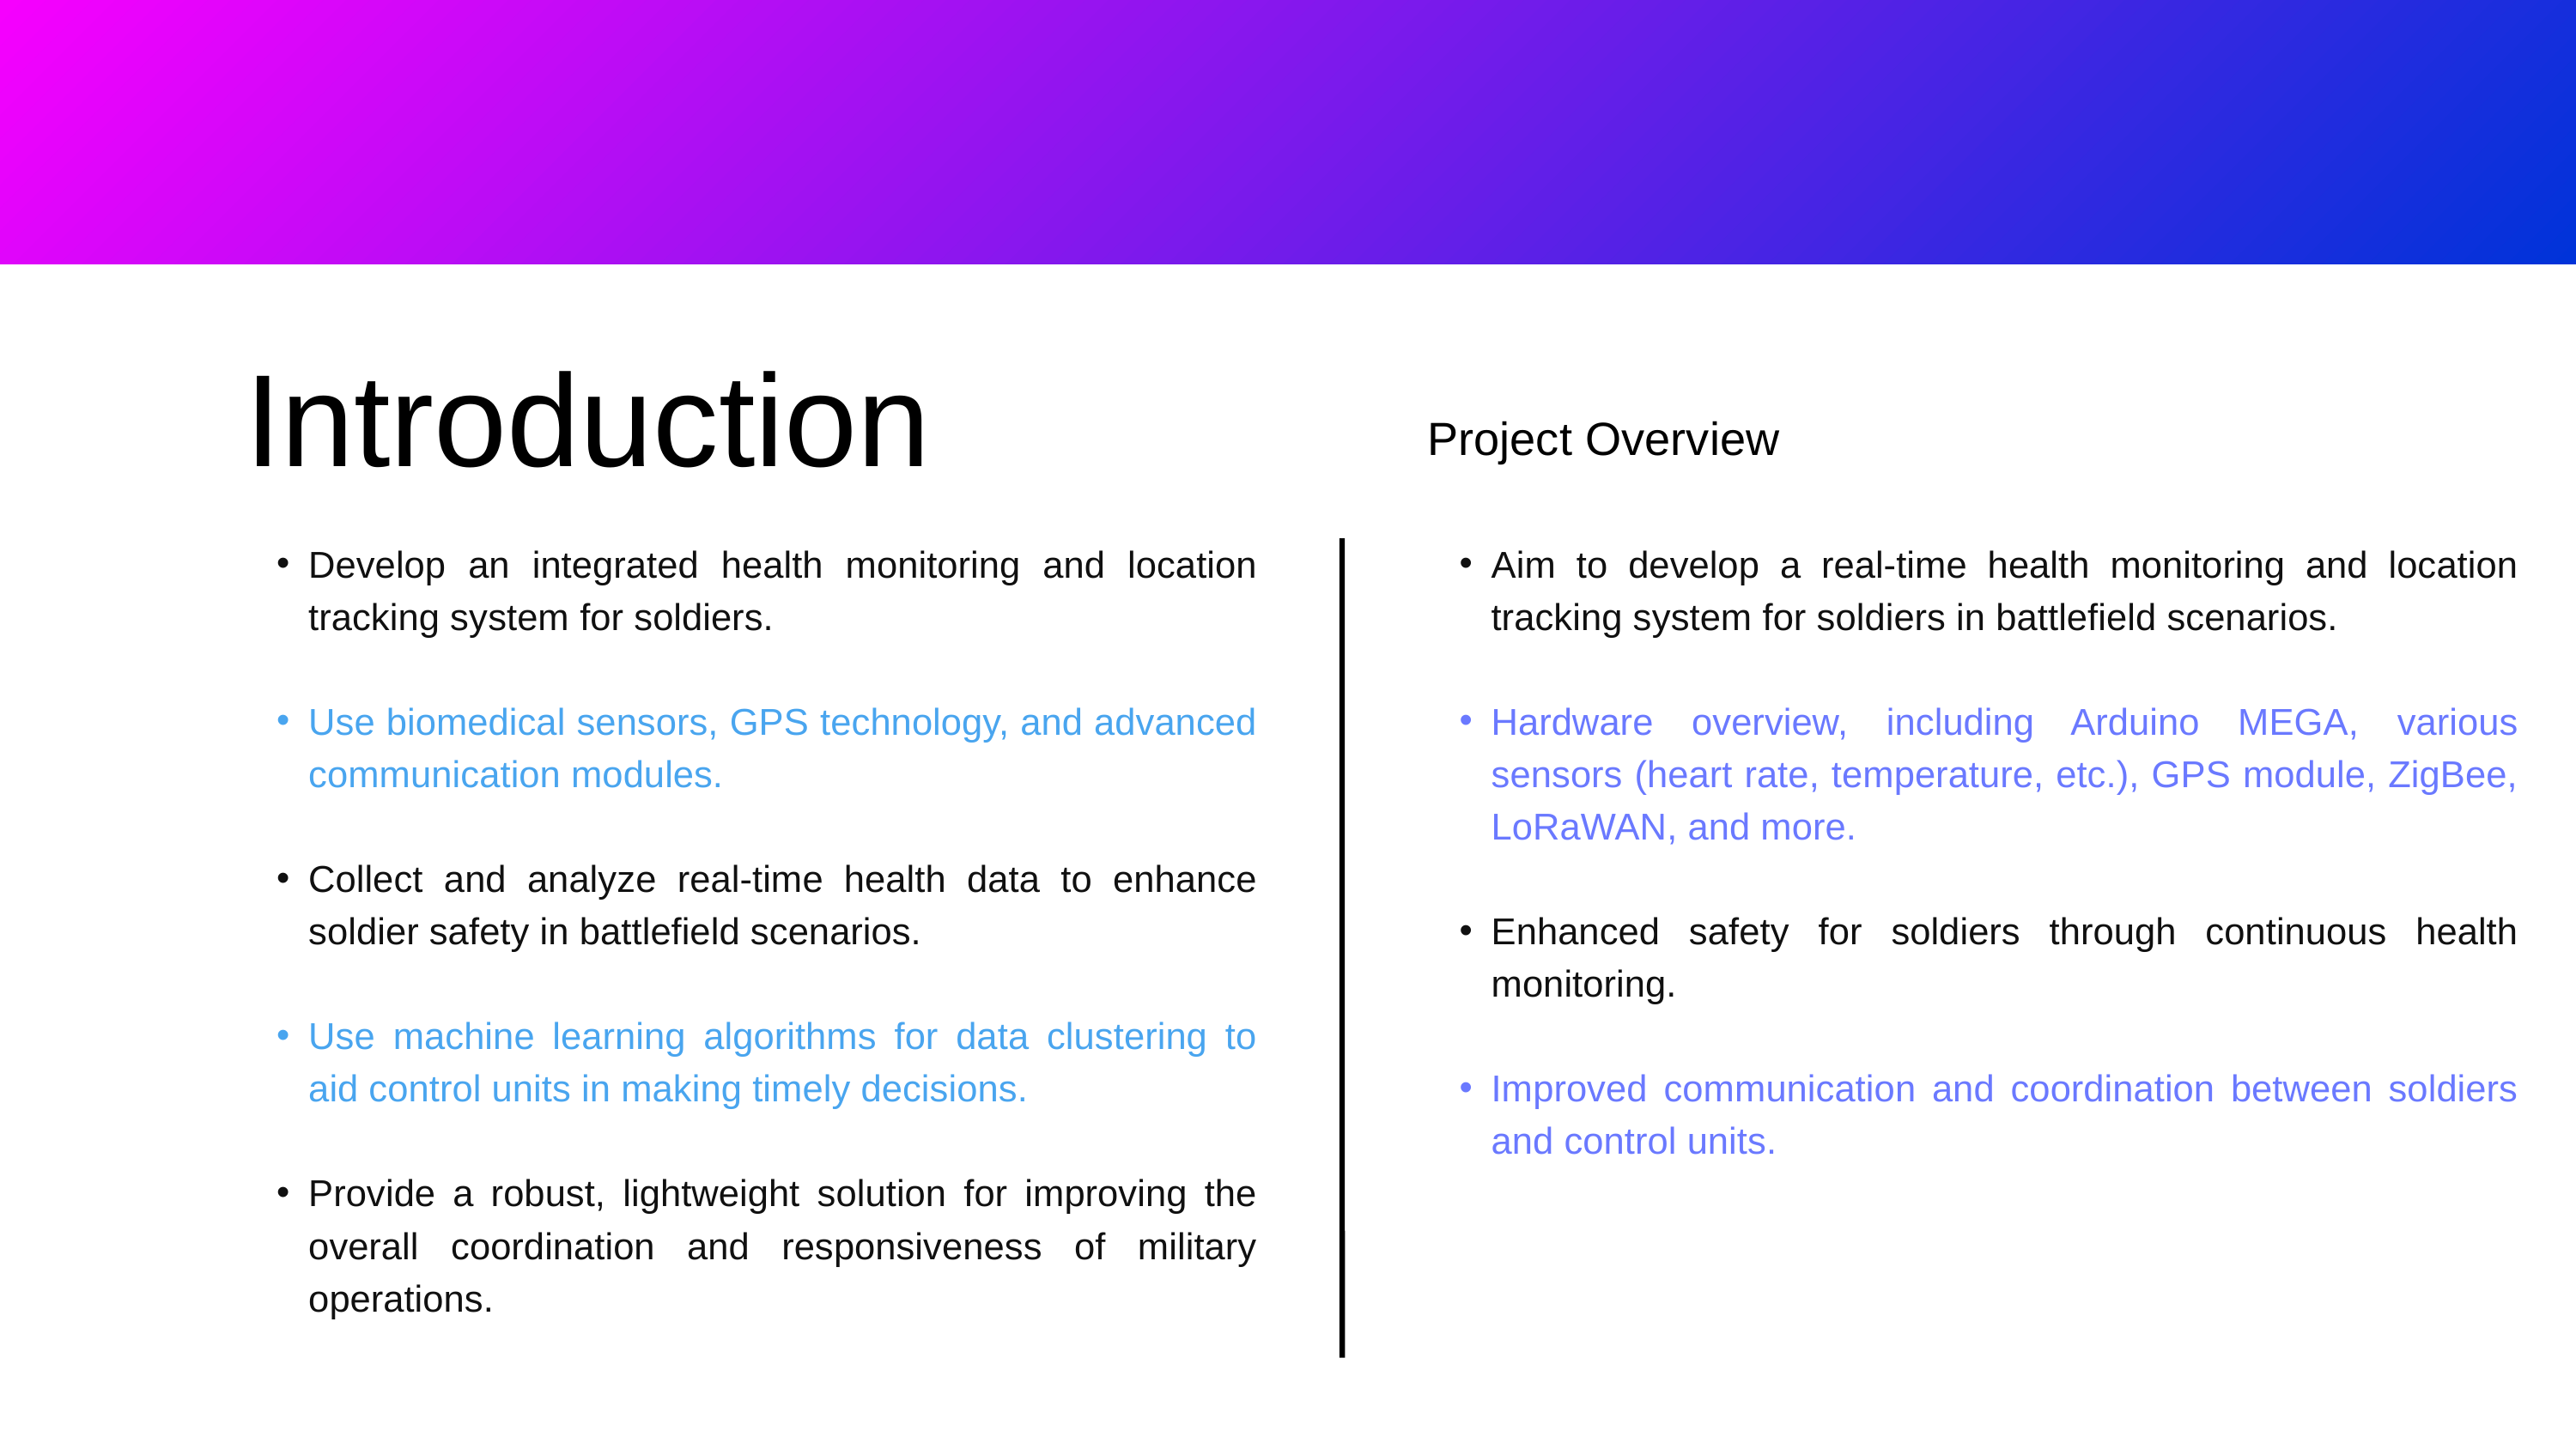

Introduction
Project Overview
Develop an integrated health monitoring and location tracking system for soldiers.

Use biomedical sensors, GPS technology, and advanced communication modules.

Collect and analyze real-time health data to enhance soldier safety in battlefield scenarios.

Use machine learning algorithms for data clustering to aid control units in making timely decisions.

Provide a robust, lightweight solution for improving the overall coordination and responsiveness of military operations.

Aim to develop a real-time health monitoring and location tracking system for soldiers in battlefield scenarios.

Hardware overview, including Arduino MEGA, various sensors (heart rate, temperature, etc.), GPS module, ZigBee, LoRaWAN, and more.

Enhanced safety for soldiers through continuous health monitoring.

Improved communication and coordination between soldiers and control units.